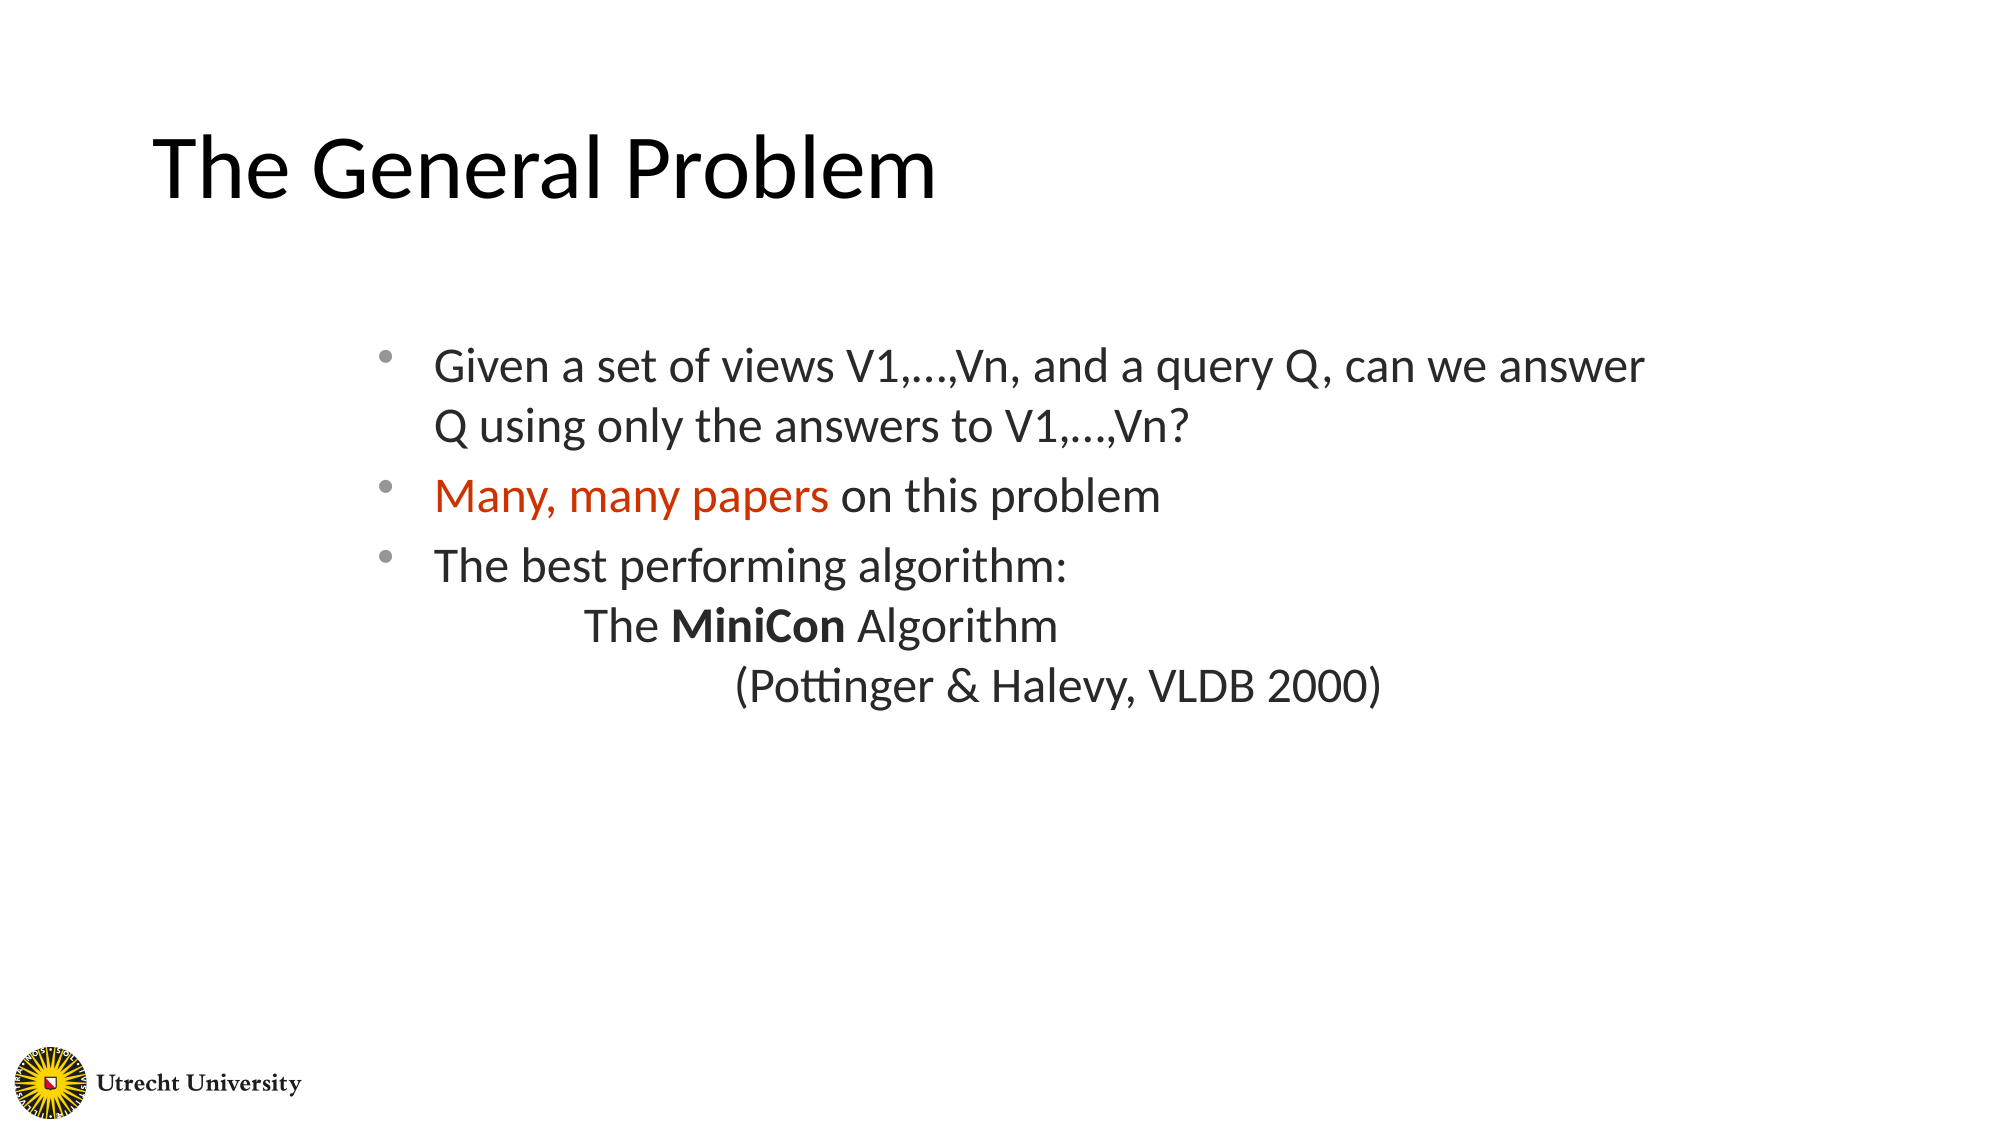

# The General Problem
Given a set of views V1,…,Vn, and a query Q, can we answer Q using only the answers to V1,…,Vn?
Many, many papers on this problem
The best performing algorithm:
	The MiniCon Algorithm
		(Pottinger & Halevy, VLDB 2000)